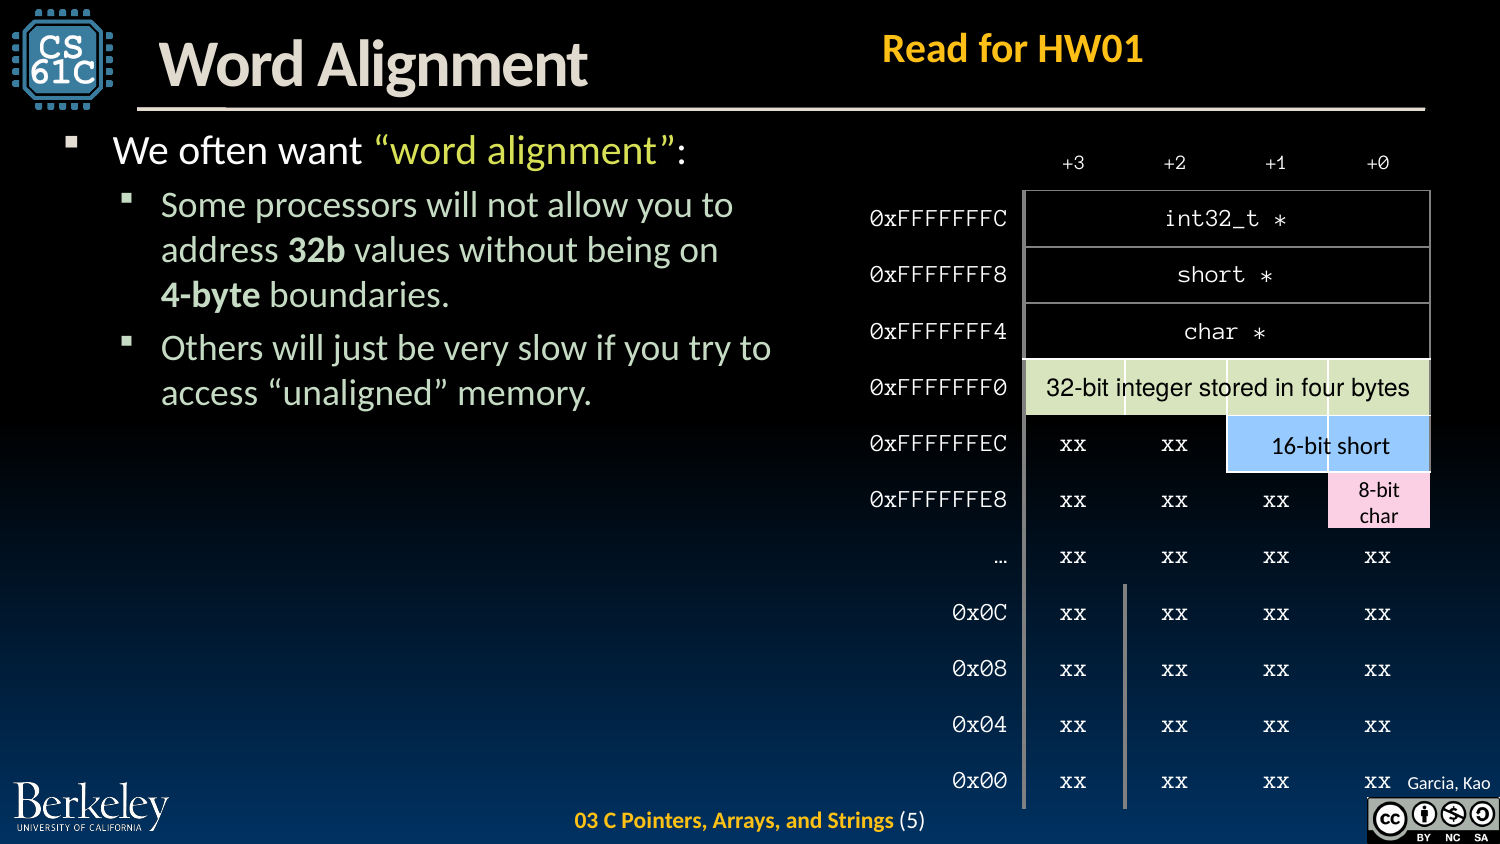

# Word Alignment
Read for HW01
We often want “word alignment”:
Some processors will not allow you to address 32b values without being on
4-byte boundaries.
Others will just be very slow if you try to access “unaligned” memory.
|  | +3 | +2 | +1 | +0 |
| --- | --- | --- | --- | --- |
| 0xFFFFFFFC | int32\_t \* |  |  |  |
| 0xFFFFFFF8 | short \* |  |  |  |
| 0xFFFFFFF4 | char \* |  |  |  |
| 0xFFFFFFF0 |  |  |  |  |
| 0xFFFFFFEC | xx | xx |  |  |
| 0xFFFFFFE8 | xx | xx | xx |  |
| … | xx | xx | xx | xx |
| 0x0C | xx | xx | xx | xx |
| 0x08 | xx | xx | xx | xx |
| 0x04 | xx | xx | xx | xx |
| 0x00 | xx | xx | xx | xx |
32-bit integer stored in four bytes
16-bit short
8-bit
char